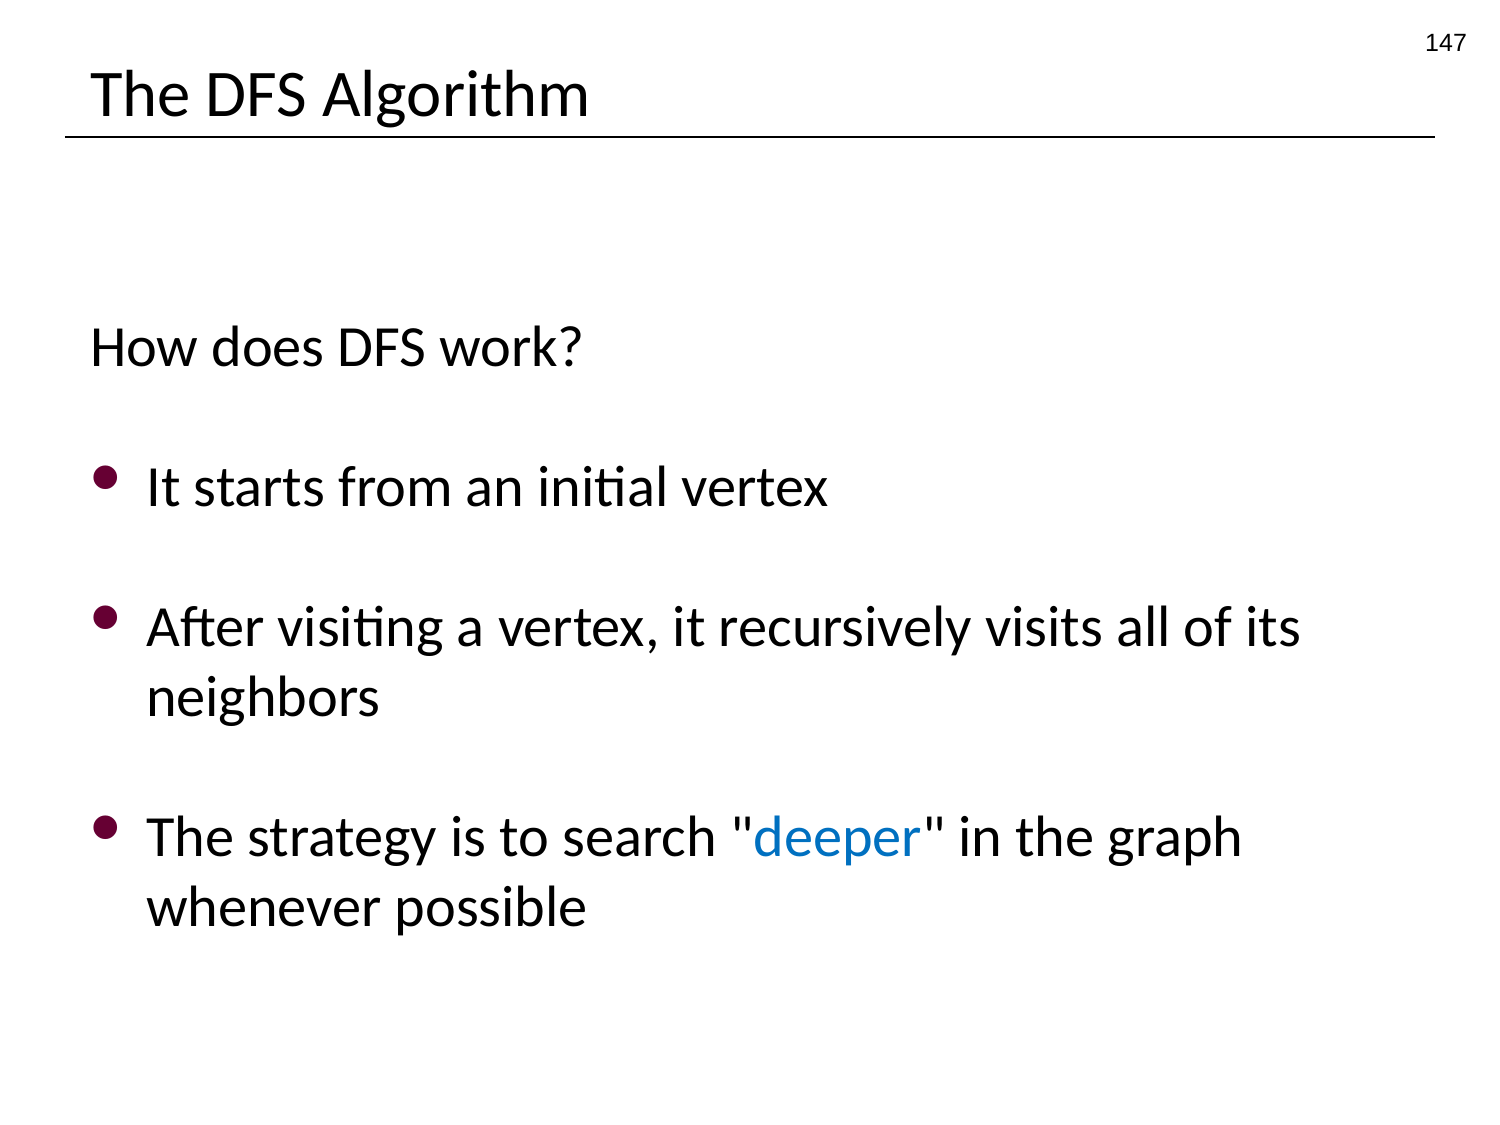

147
# The DFS Algorithm

How does DFS work?

It starts from an initial vertex

After visiting a vertex, it recursively visits all of its neighbors

The strategy is to search "deeper" in the graph whenever possible